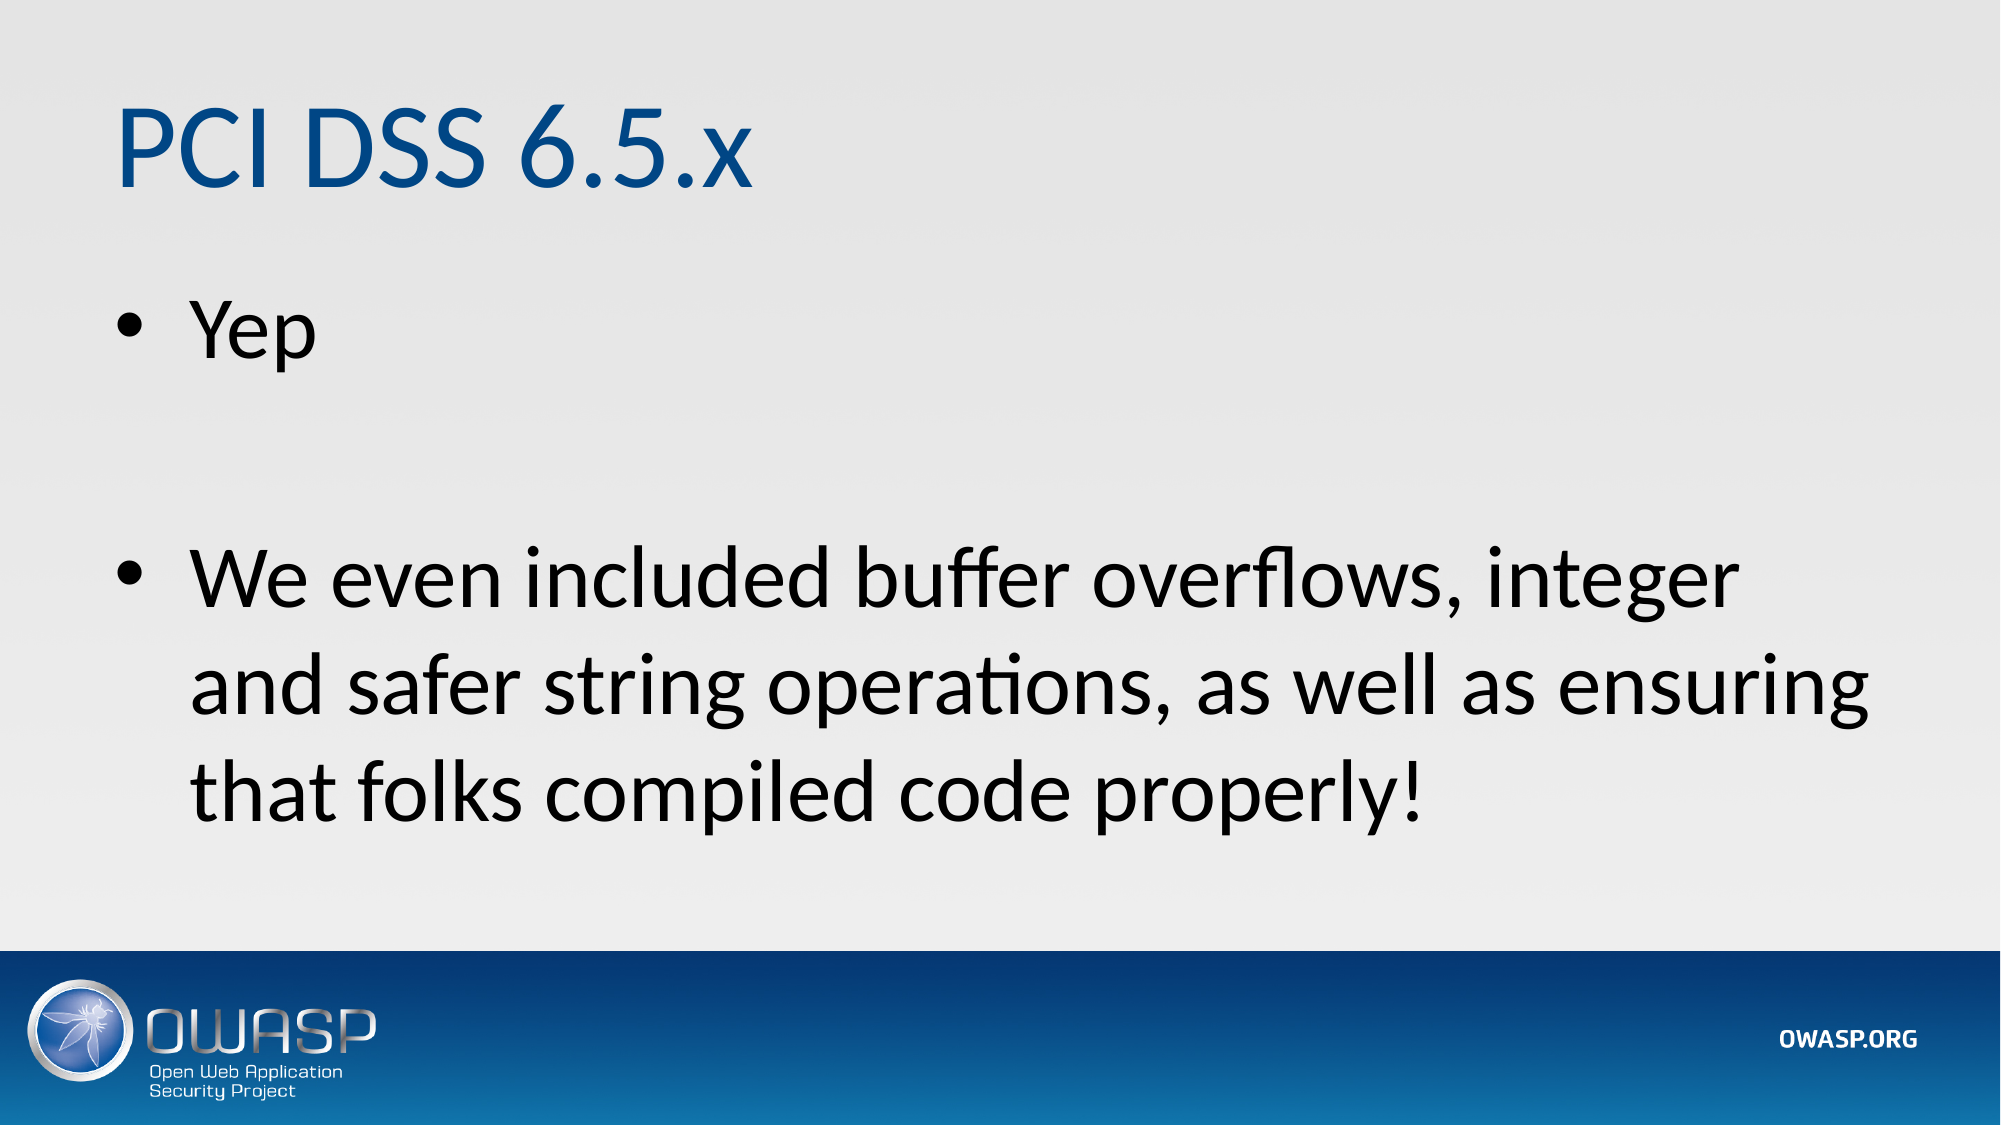

# PCI DSS 6.5.x
Yep

We even included buffer overflows, integer and safer string operations, as well as ensuring that folks compiled code properly!